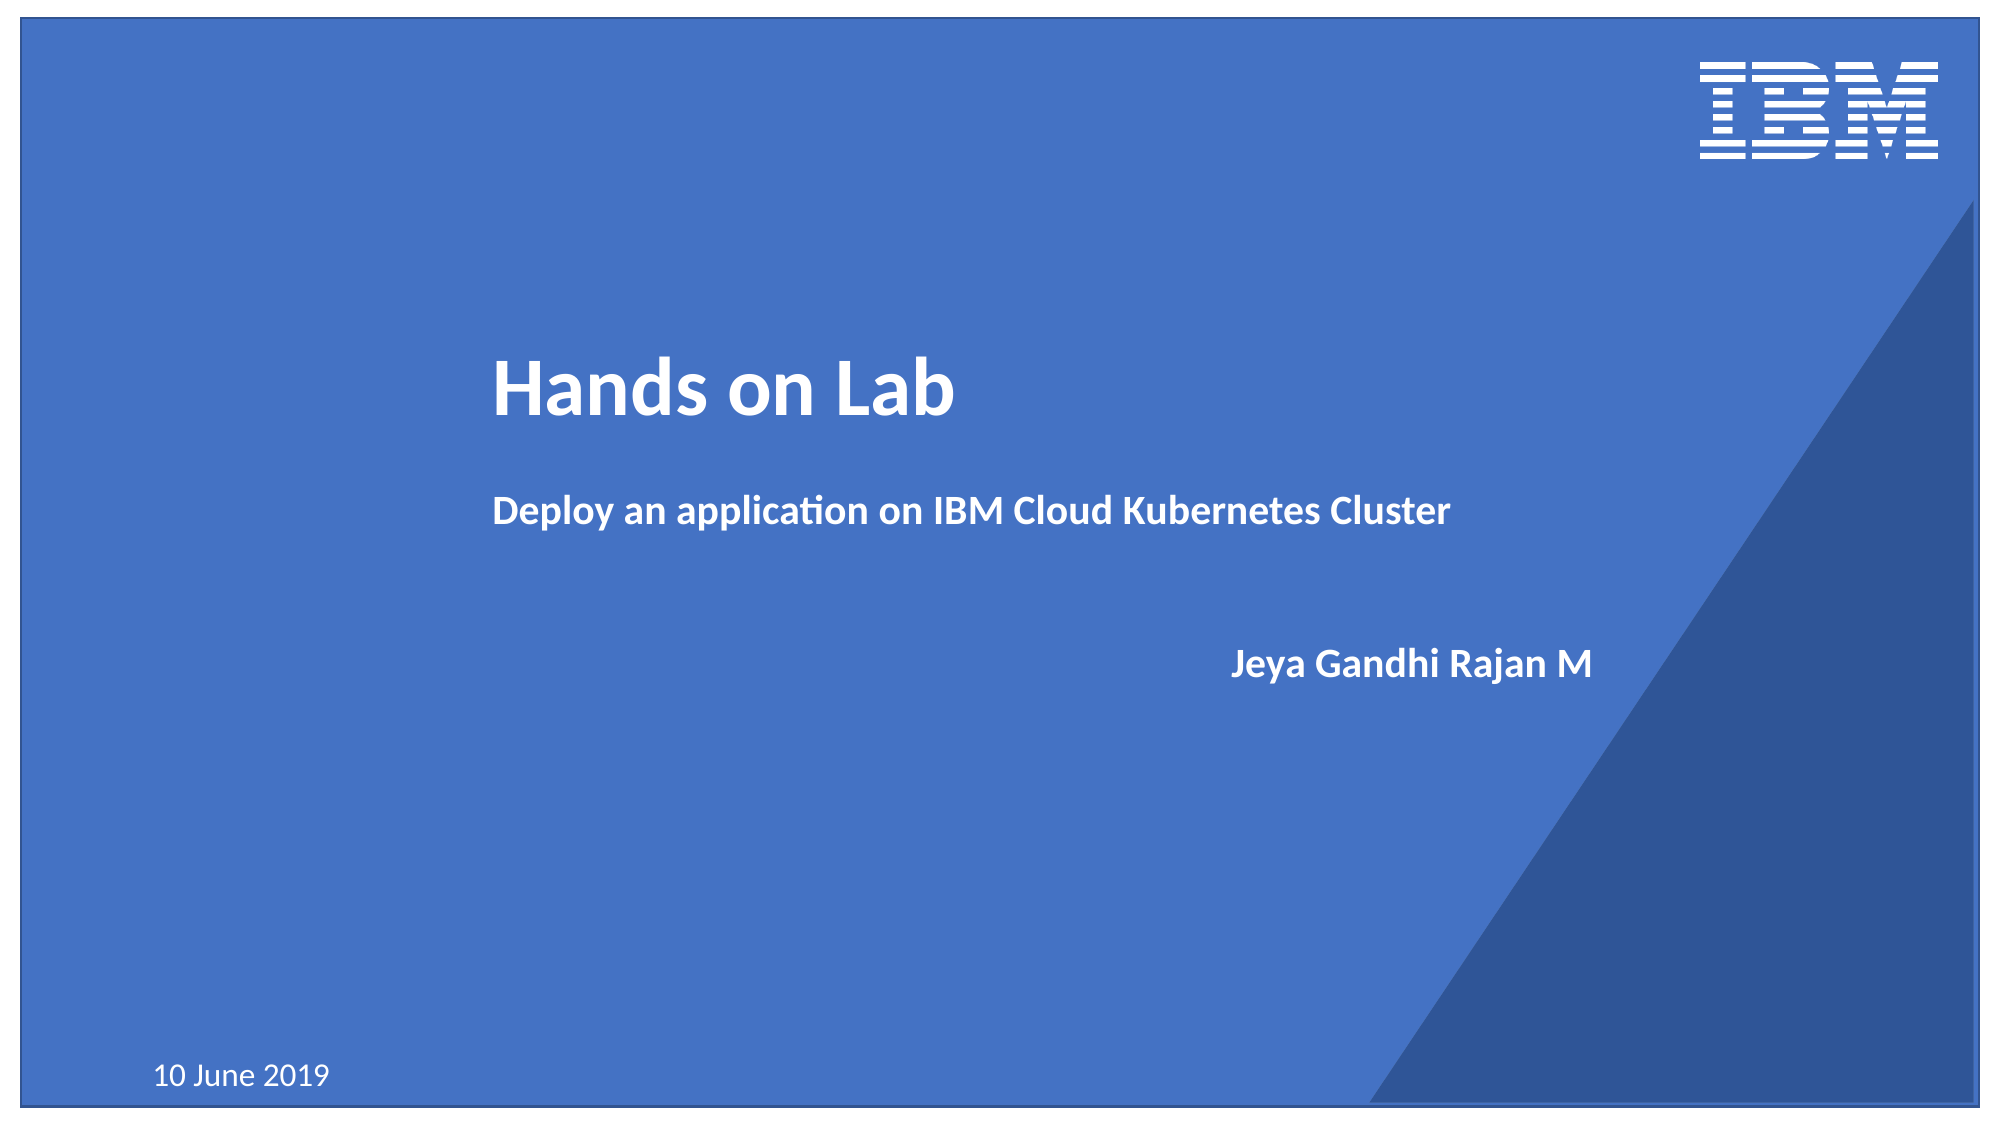

Hands on Lab

Deploy an application on IBM Cloud Kubernetes Cluster

Jeya Gandhi Rajan M
10 June 2019
1